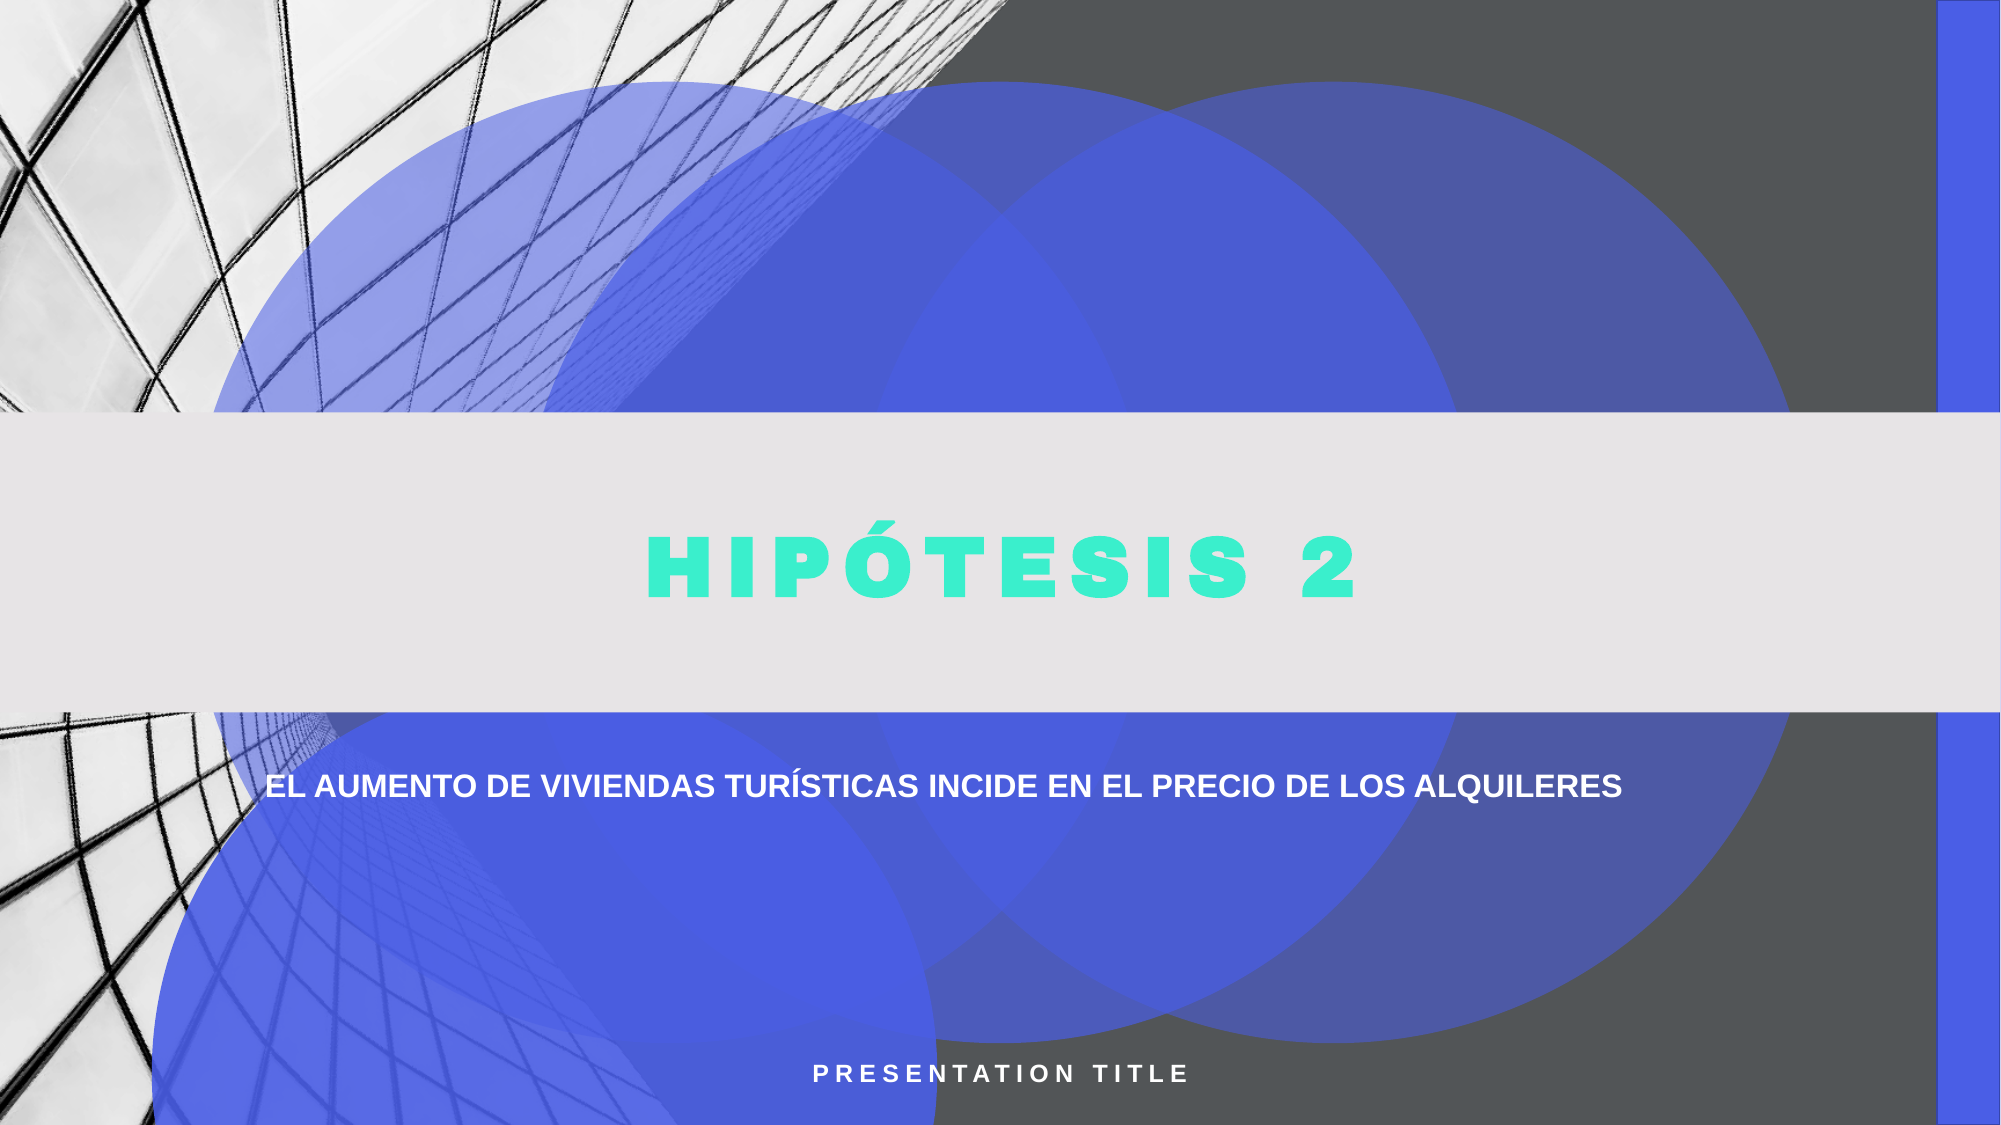

# HIPÓTESIS 2
El aumento de viviendas turísticas incide en el precio de los alquileres
Presentation Title